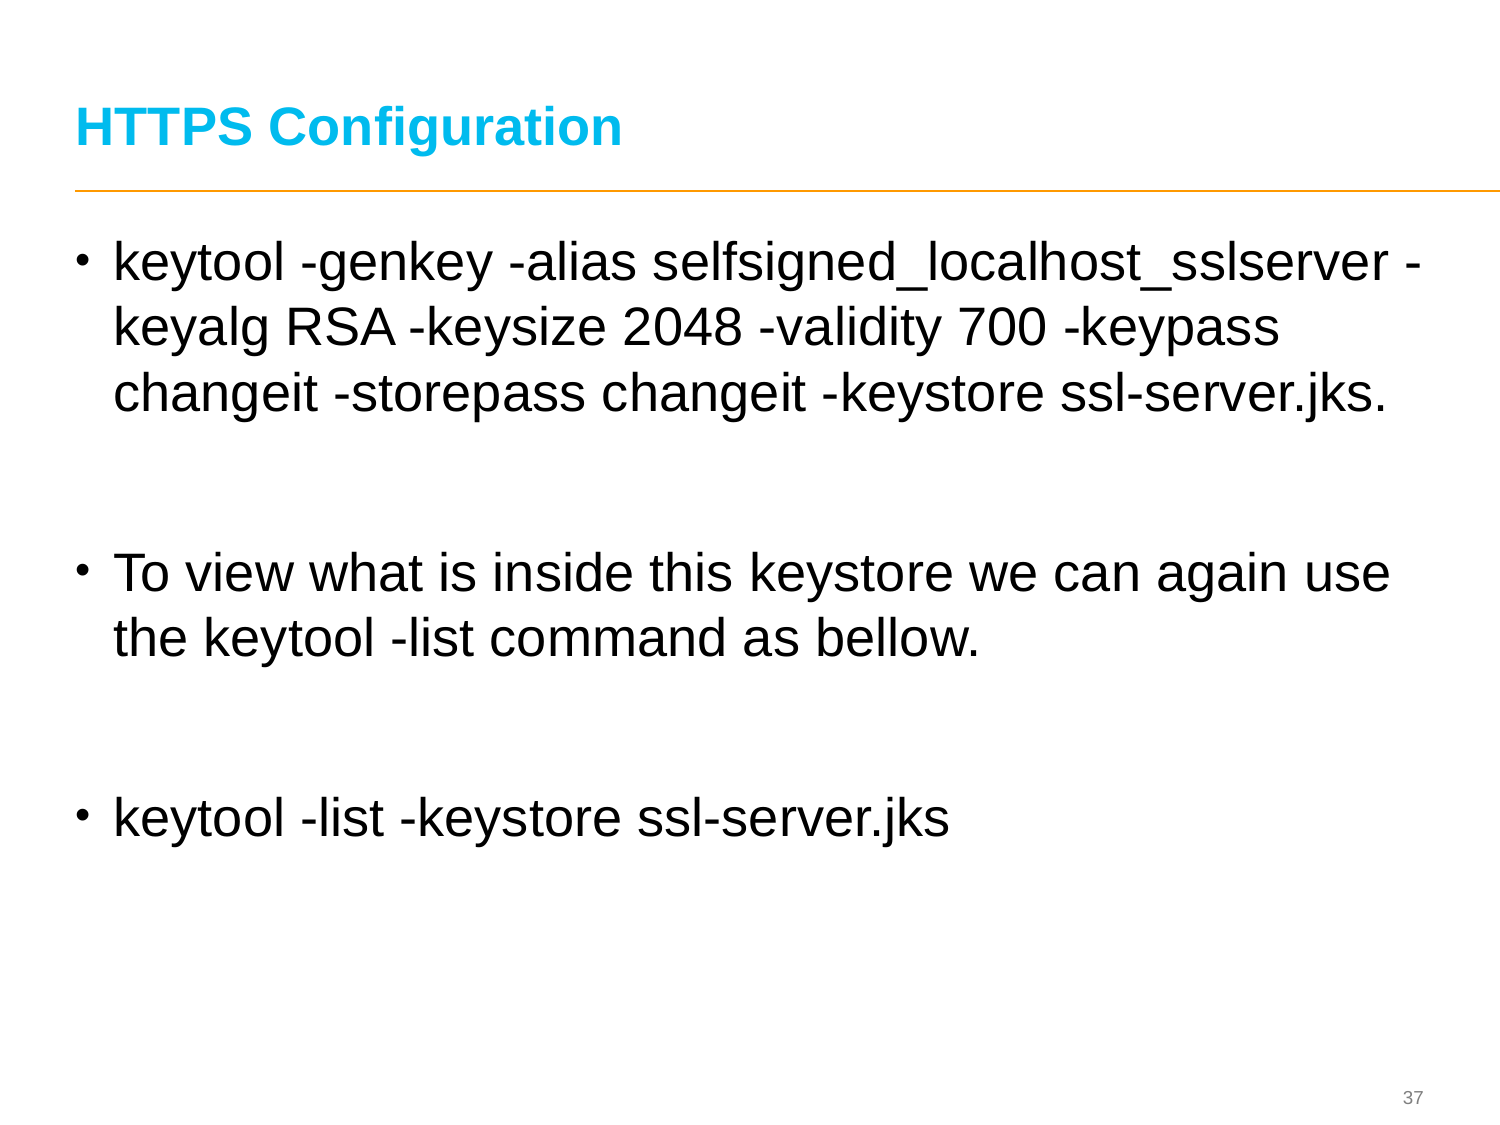

# HTTPS Configuration
keytool -genkey -alias selfsigned_localhost_sslserver -keyalg RSA -keysize 2048 -validity 700 -keypass changeit -storepass changeit -keystore ssl-server.jks.

To view what is inside this keystore we can again use the keytool -list command as bellow.

keytool -list -keystore ssl-server.jks